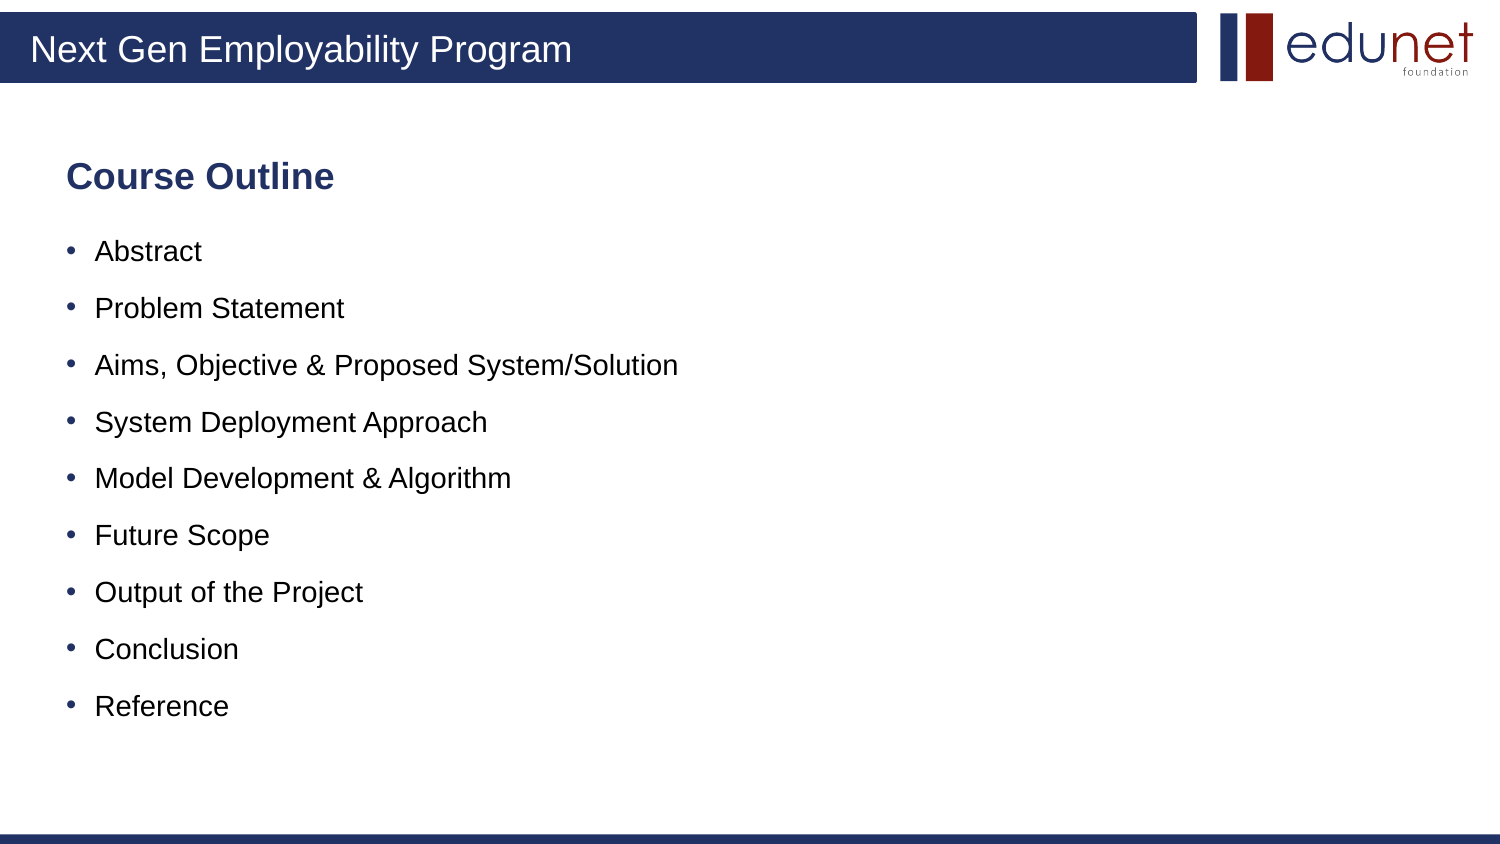

# Course Outline
Abstract
Problem Statement
Aims, Objective & Proposed System/Solution
System Deployment Approach
Model Development & Algorithm
Future Scope
Output of the Project
Conclusion
Reference